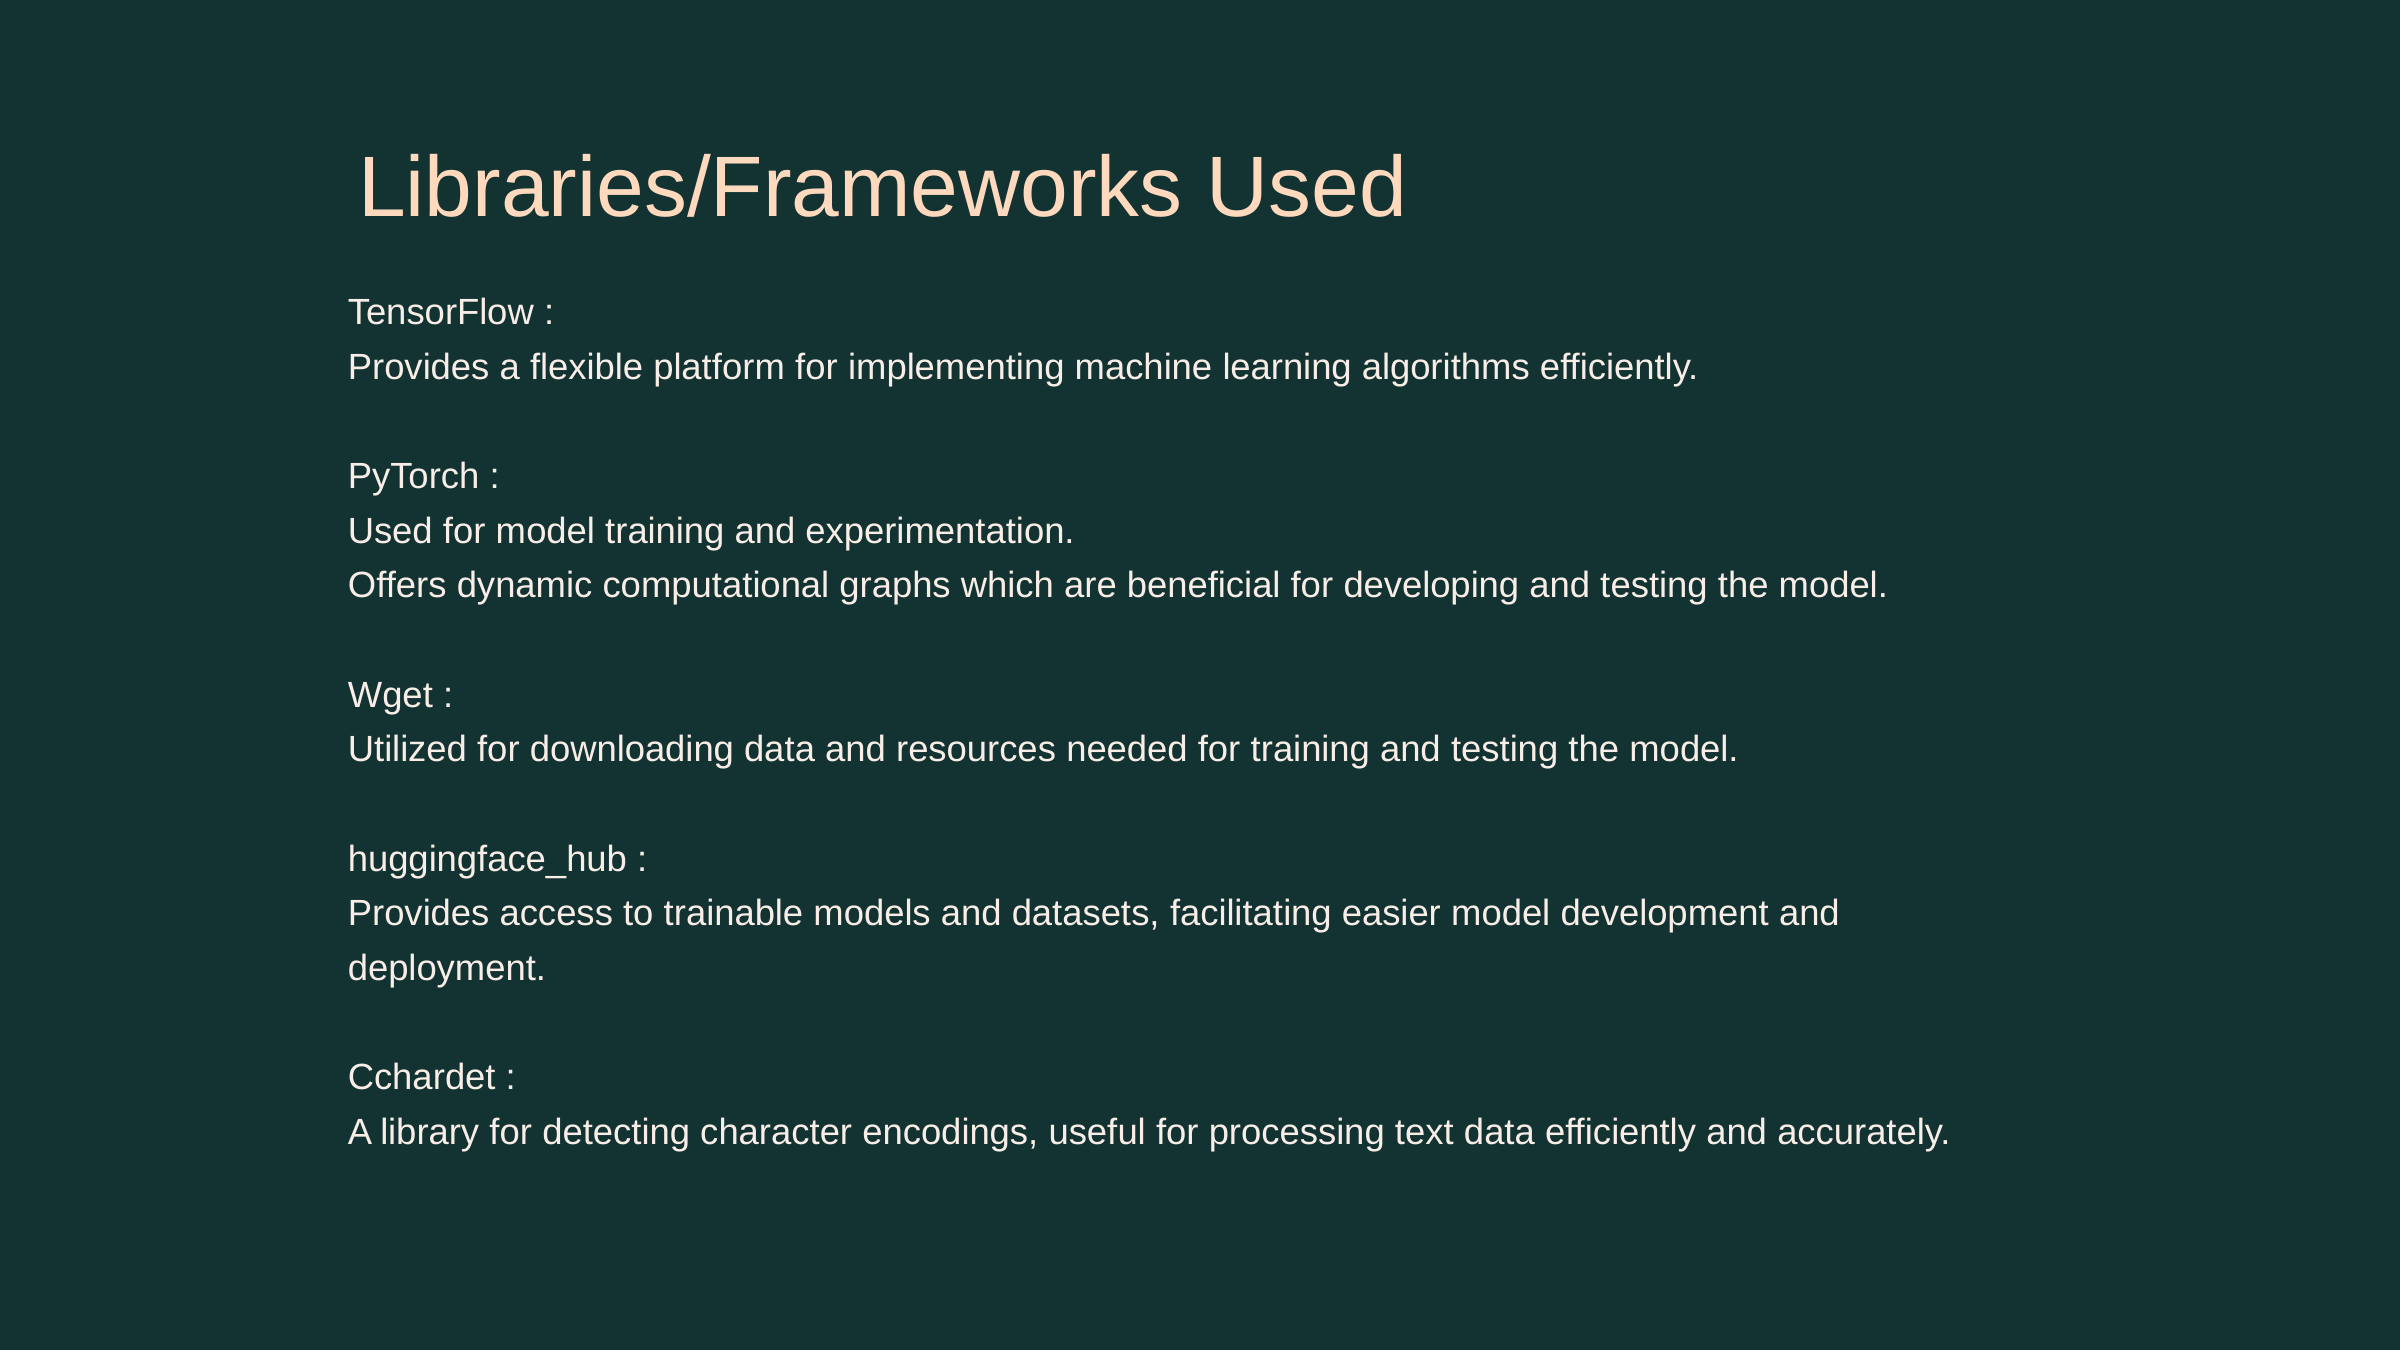

Libraries/Frameworks Used
TensorFlow :
Provides a flexible platform for implementing machine learning algorithms efficiently.

PyTorch :
Used for model training and experimentation.
Offers dynamic computational graphs which are beneficial for developing and testing the model.

Wget :
Utilized for downloading data and resources needed for training and testing the model.

huggingface_hub :
Provides access to trainable models and datasets, facilitating easier model development and deployment.

Cchardet :
A library for detecting character encodings, useful for processing text data efficiently and accurately.